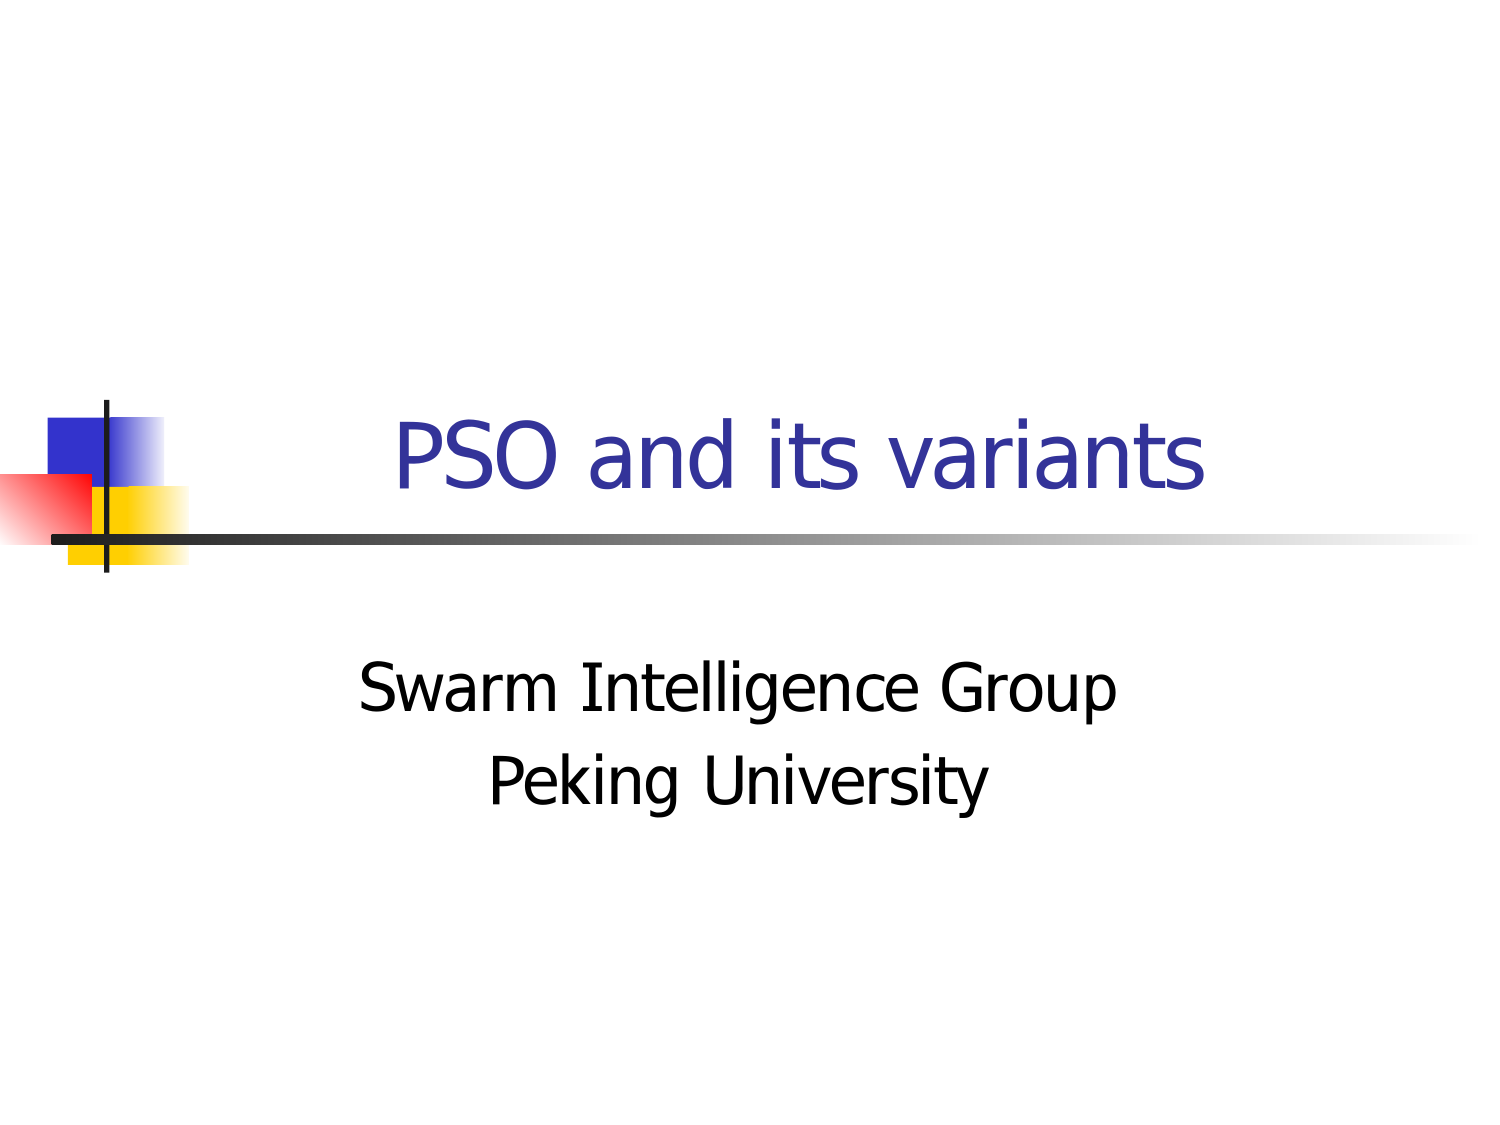

# PSO and its variants
Swarm Intelligence Group
Peking University